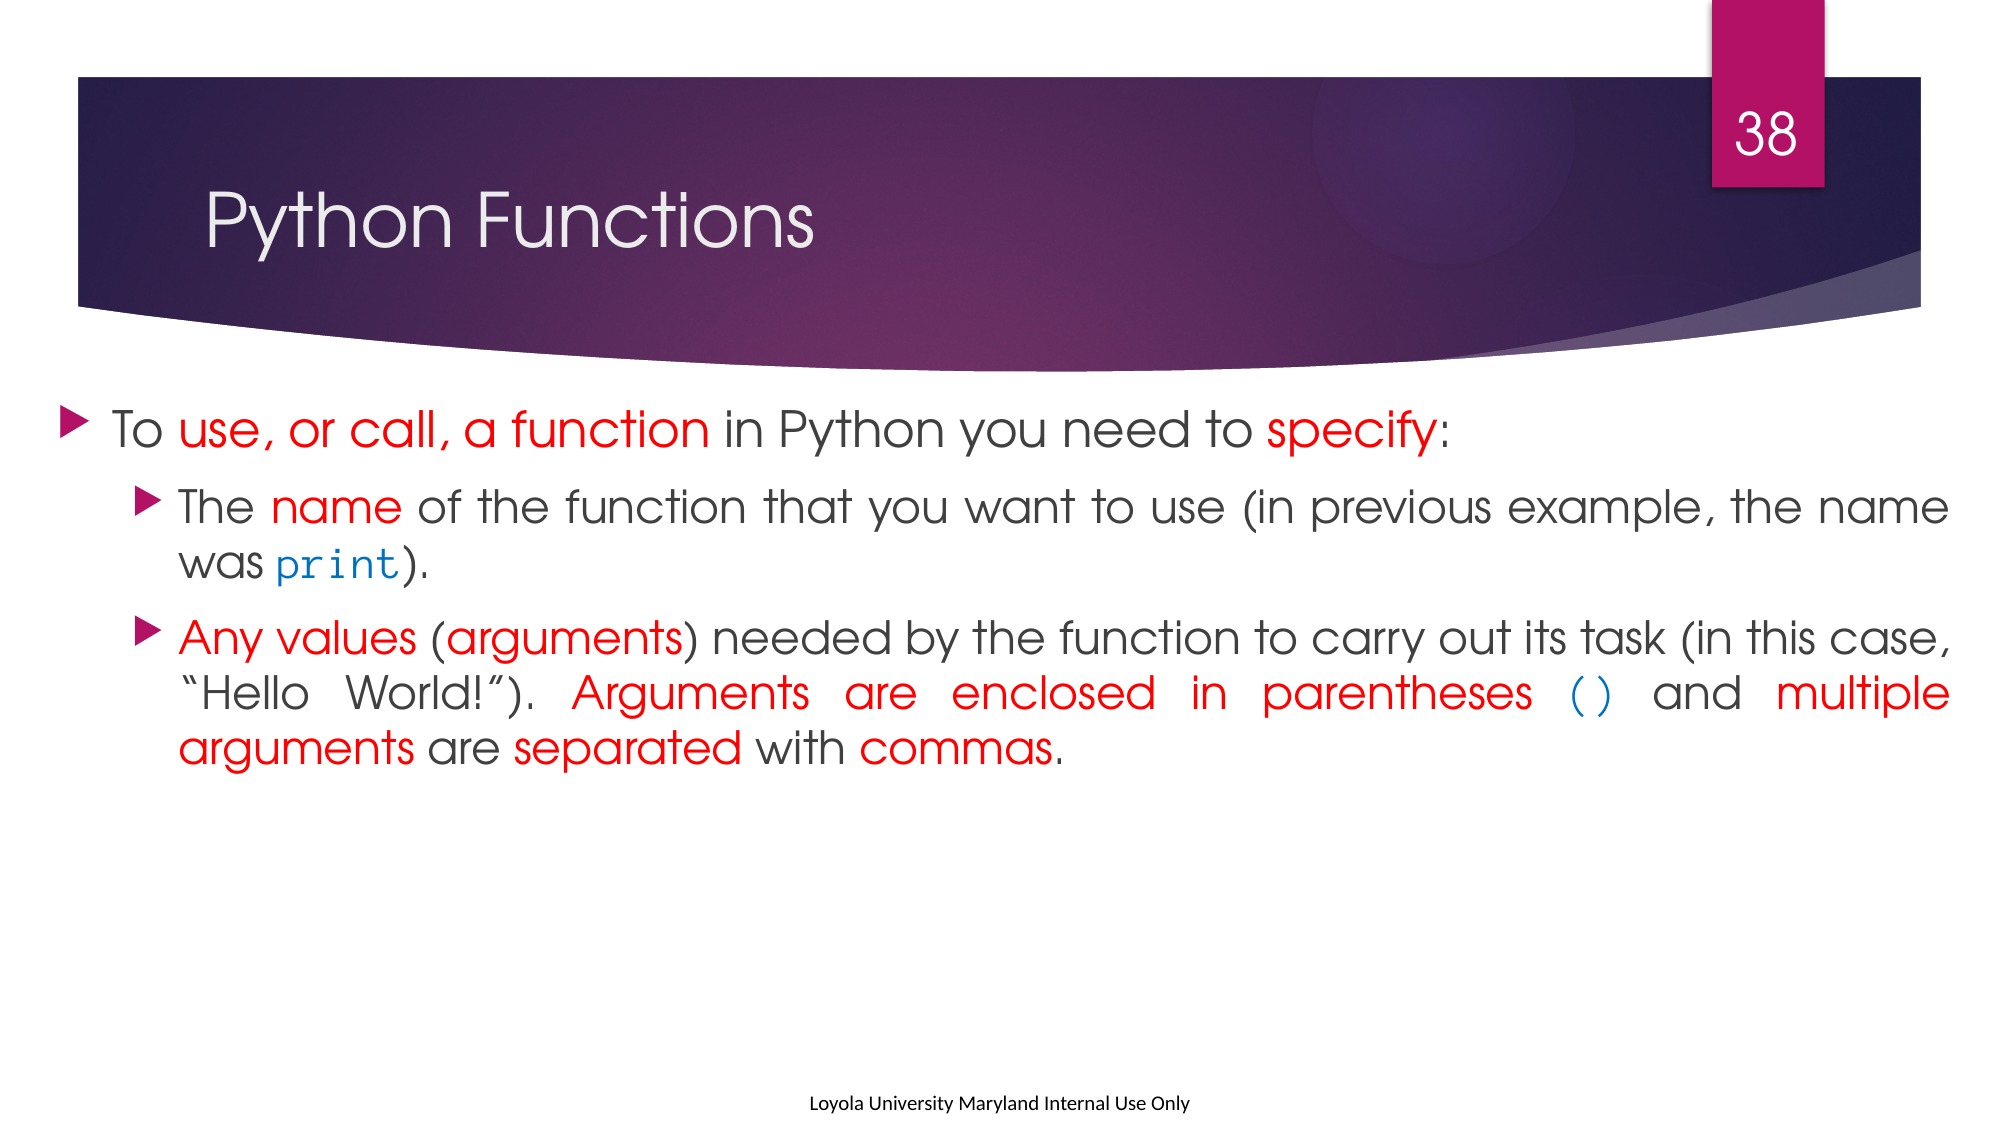

38
# Python Functions
To use, or call, a function in Python you need to specify:
The name of the function that you want to use (in previous example, the name was print).
Any values (arguments) needed by the function to carry out its task (in this case, “Hello World!”). Arguments are enclosed in parentheses () and multiple arguments are separated with commas.